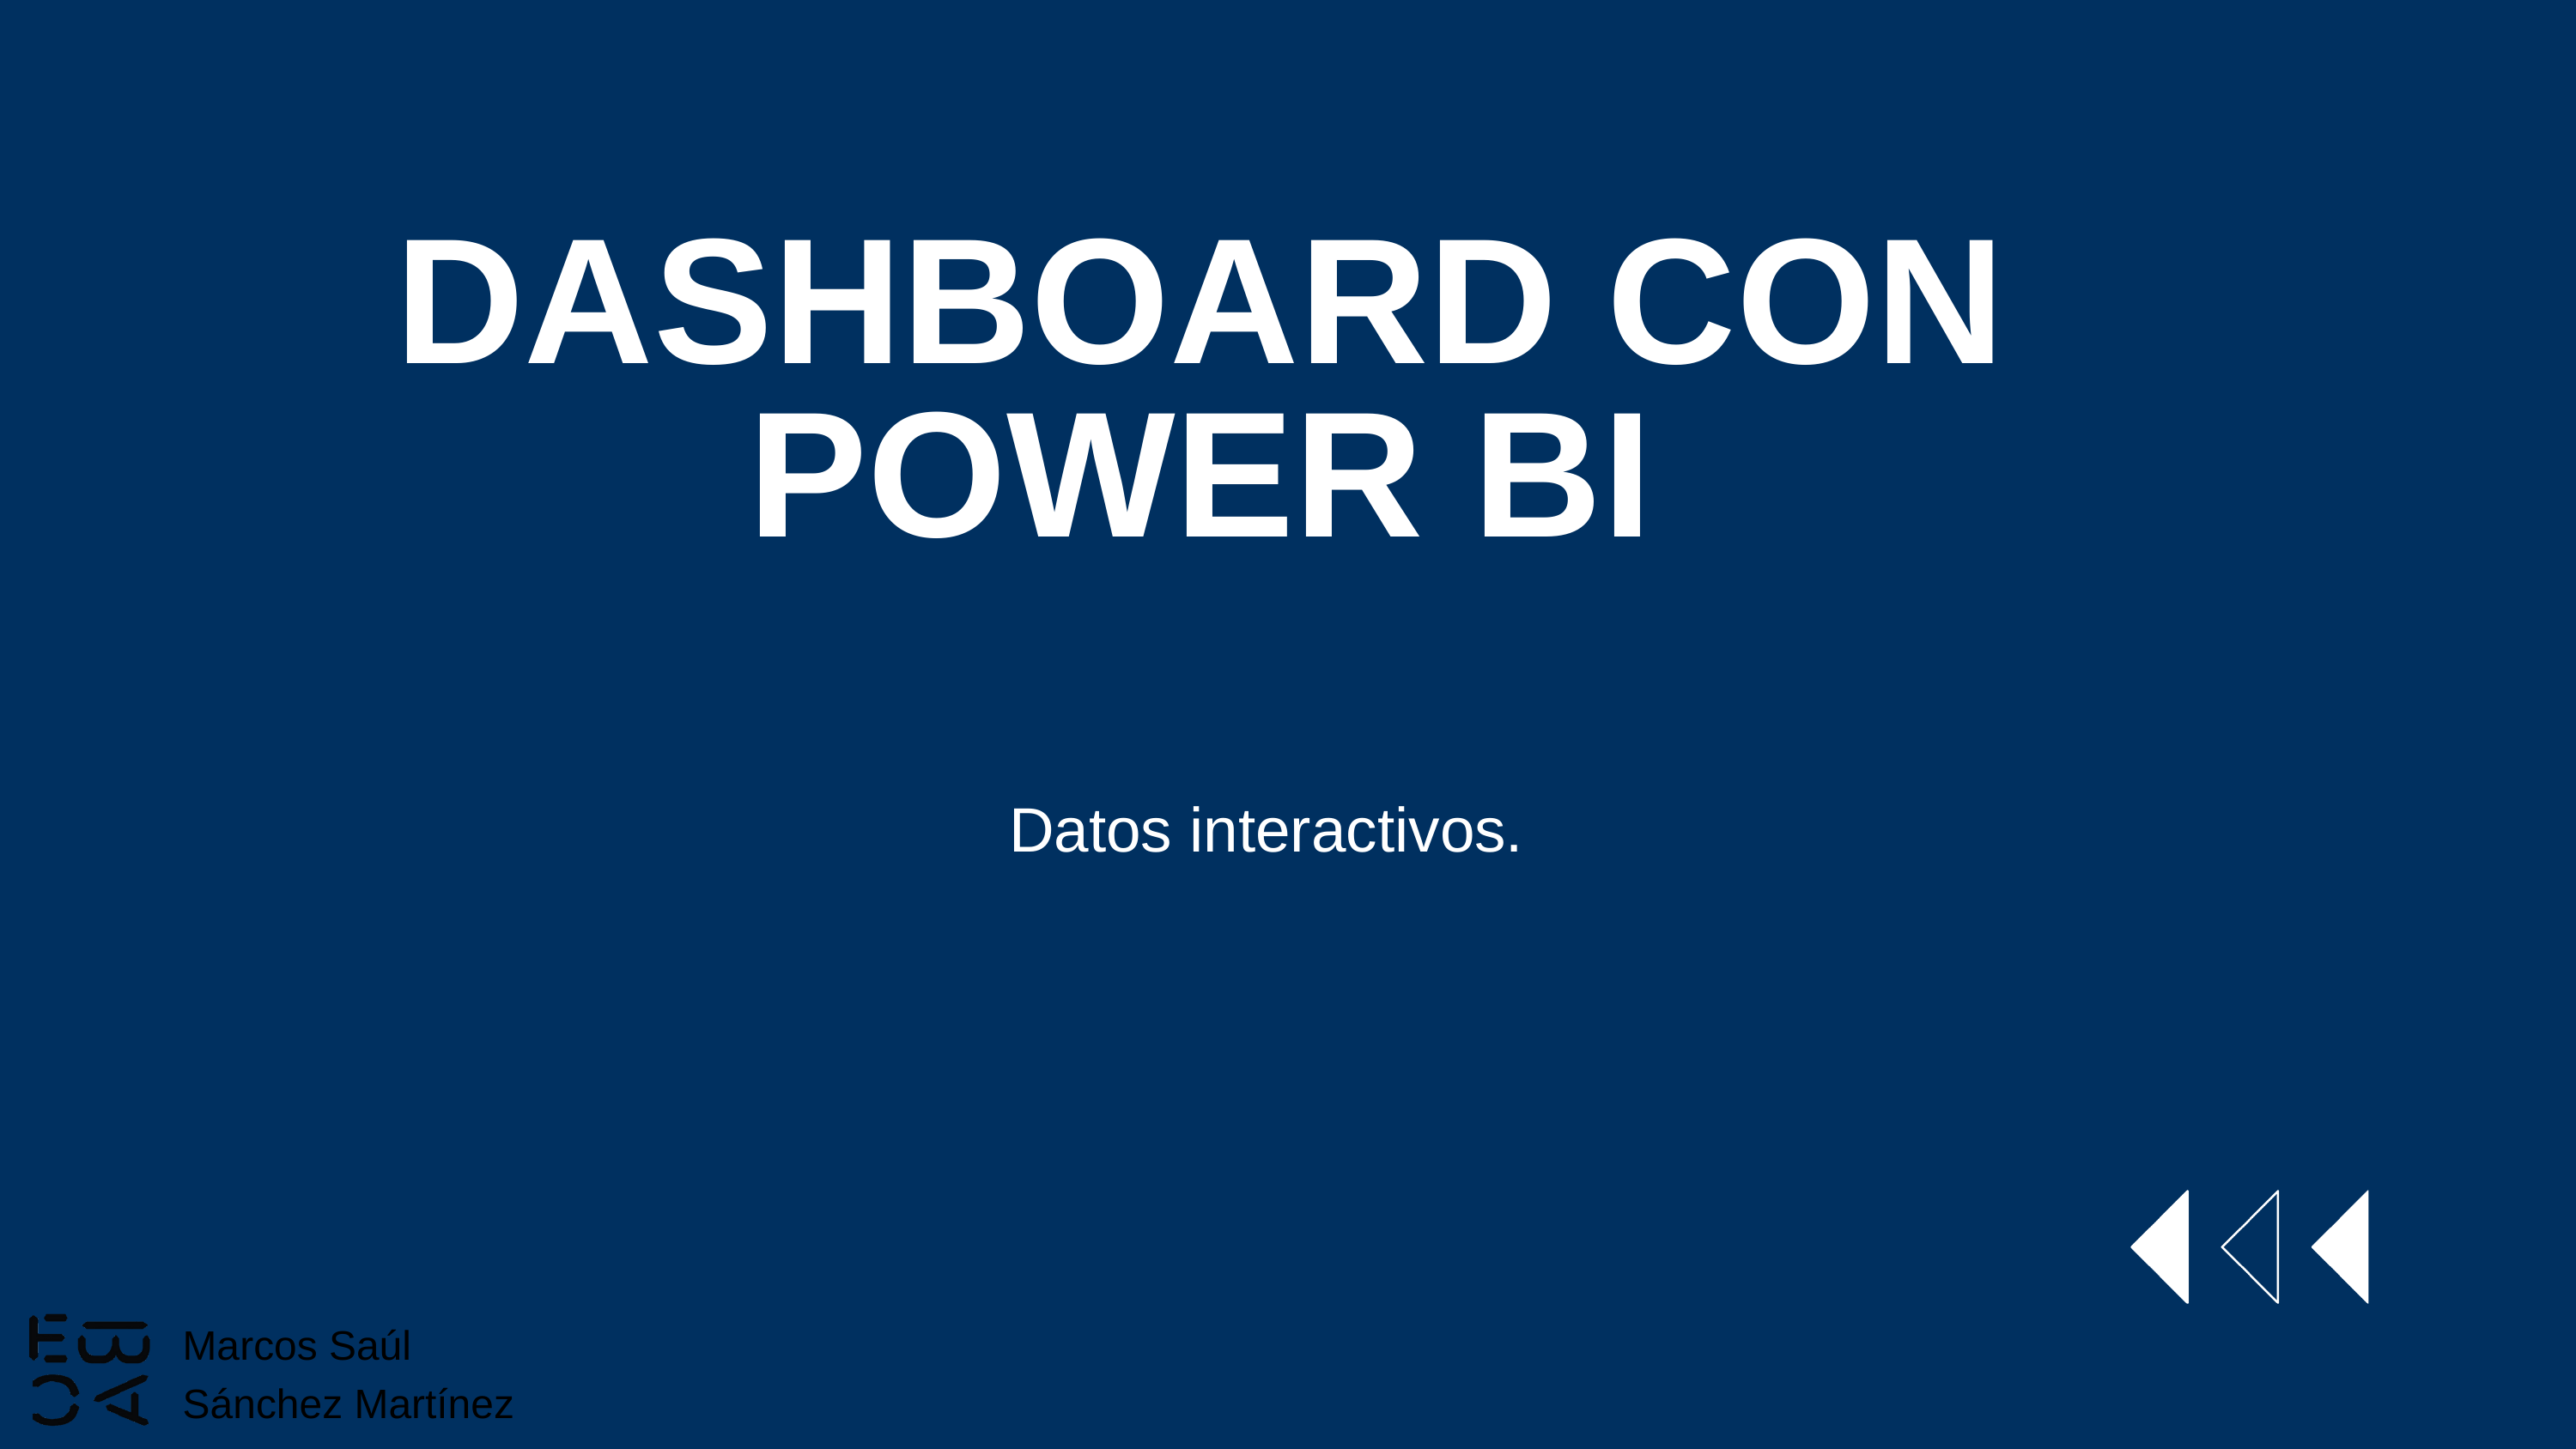

DASHBOARD CON POWER BI
Datos interactivos.

Marcos Saúl Sánchez Martínez